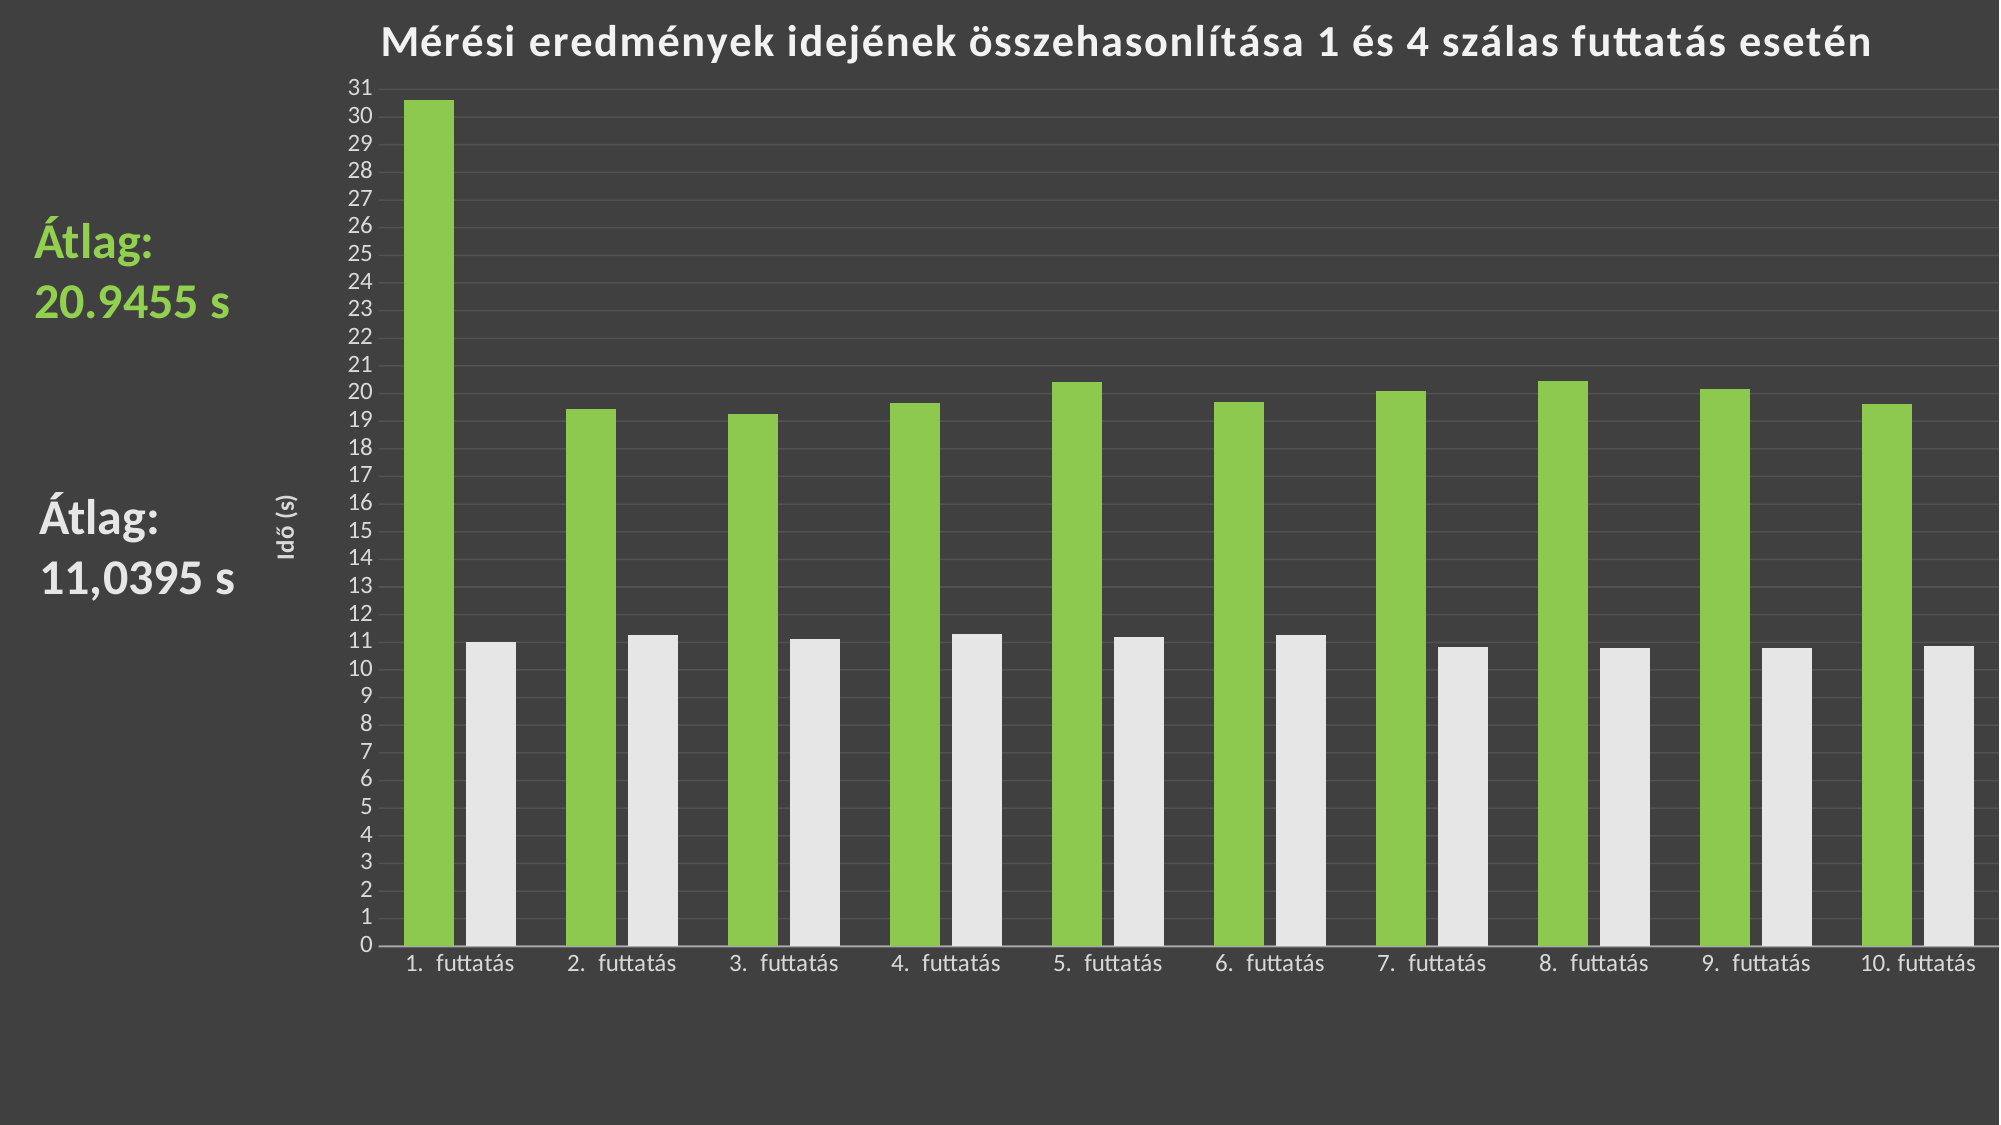

### Chart: Mérési eredmények idejének összehasonlítása 1 és 4 szálas futtatás esetén

| Category | Egyszálú Conway szimulációk átlaga | Többszálú Conway szimulációk átlaga |
|---|---|---|
| 1.  futtatás | 30.61 | 10.995 |
| 2.  futtatás | 19.45 | 11.245000000000001 |
| 3.  futtatás | 19.27 | 11.105 |
| 4.  futtatás | 19.675 | 11.305 |
| 5.  futtatás | 20.43 | 11.190000000000001 |
| 6.  futtatás | 19.685 | 11.25 |
| 7.  futtatás | 20.075000000000003 | 10.844999999999999 |
| 8.  futtatás | 20.47 | 10.780000000000001 |
| 9.  futtatás | 20.174999999999997 | 10.81 |
| 10. futtatás | 19.615000000000002 | 10.870000000000001 |
Átlag:
20.9455 s
Átlag:
11,0395 s
23